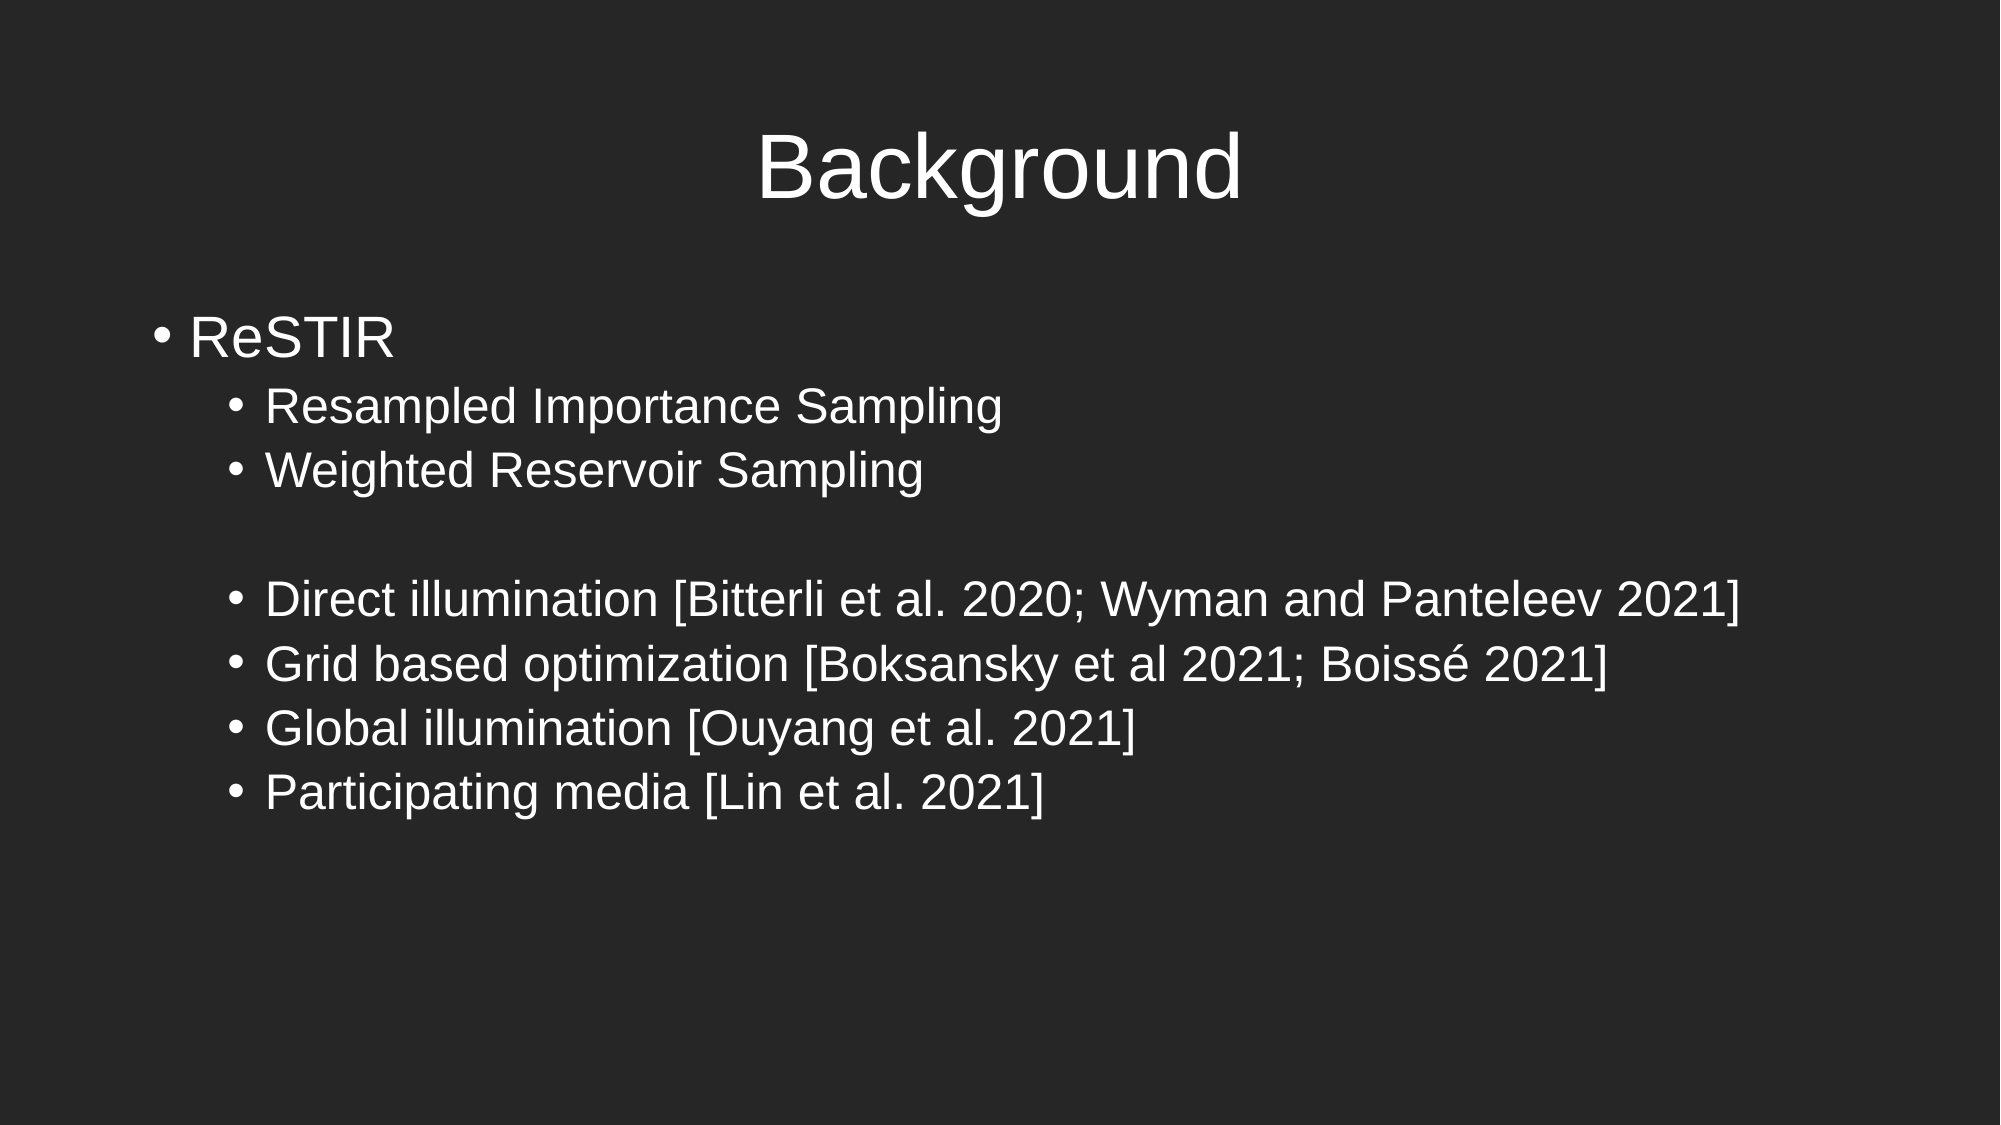

# Background
ReSTIR
Resampled Importance Sampling
Weighted Reservoir Sampling

Direct illumination [Bitterli et al. 2020; Wyman and Panteleev 2021]
Grid based optimization [Boksansky et al 2021; Boissé 2021]
Global illumination [Ouyang et al. 2021]
Participating media [Lin et al. 2021]